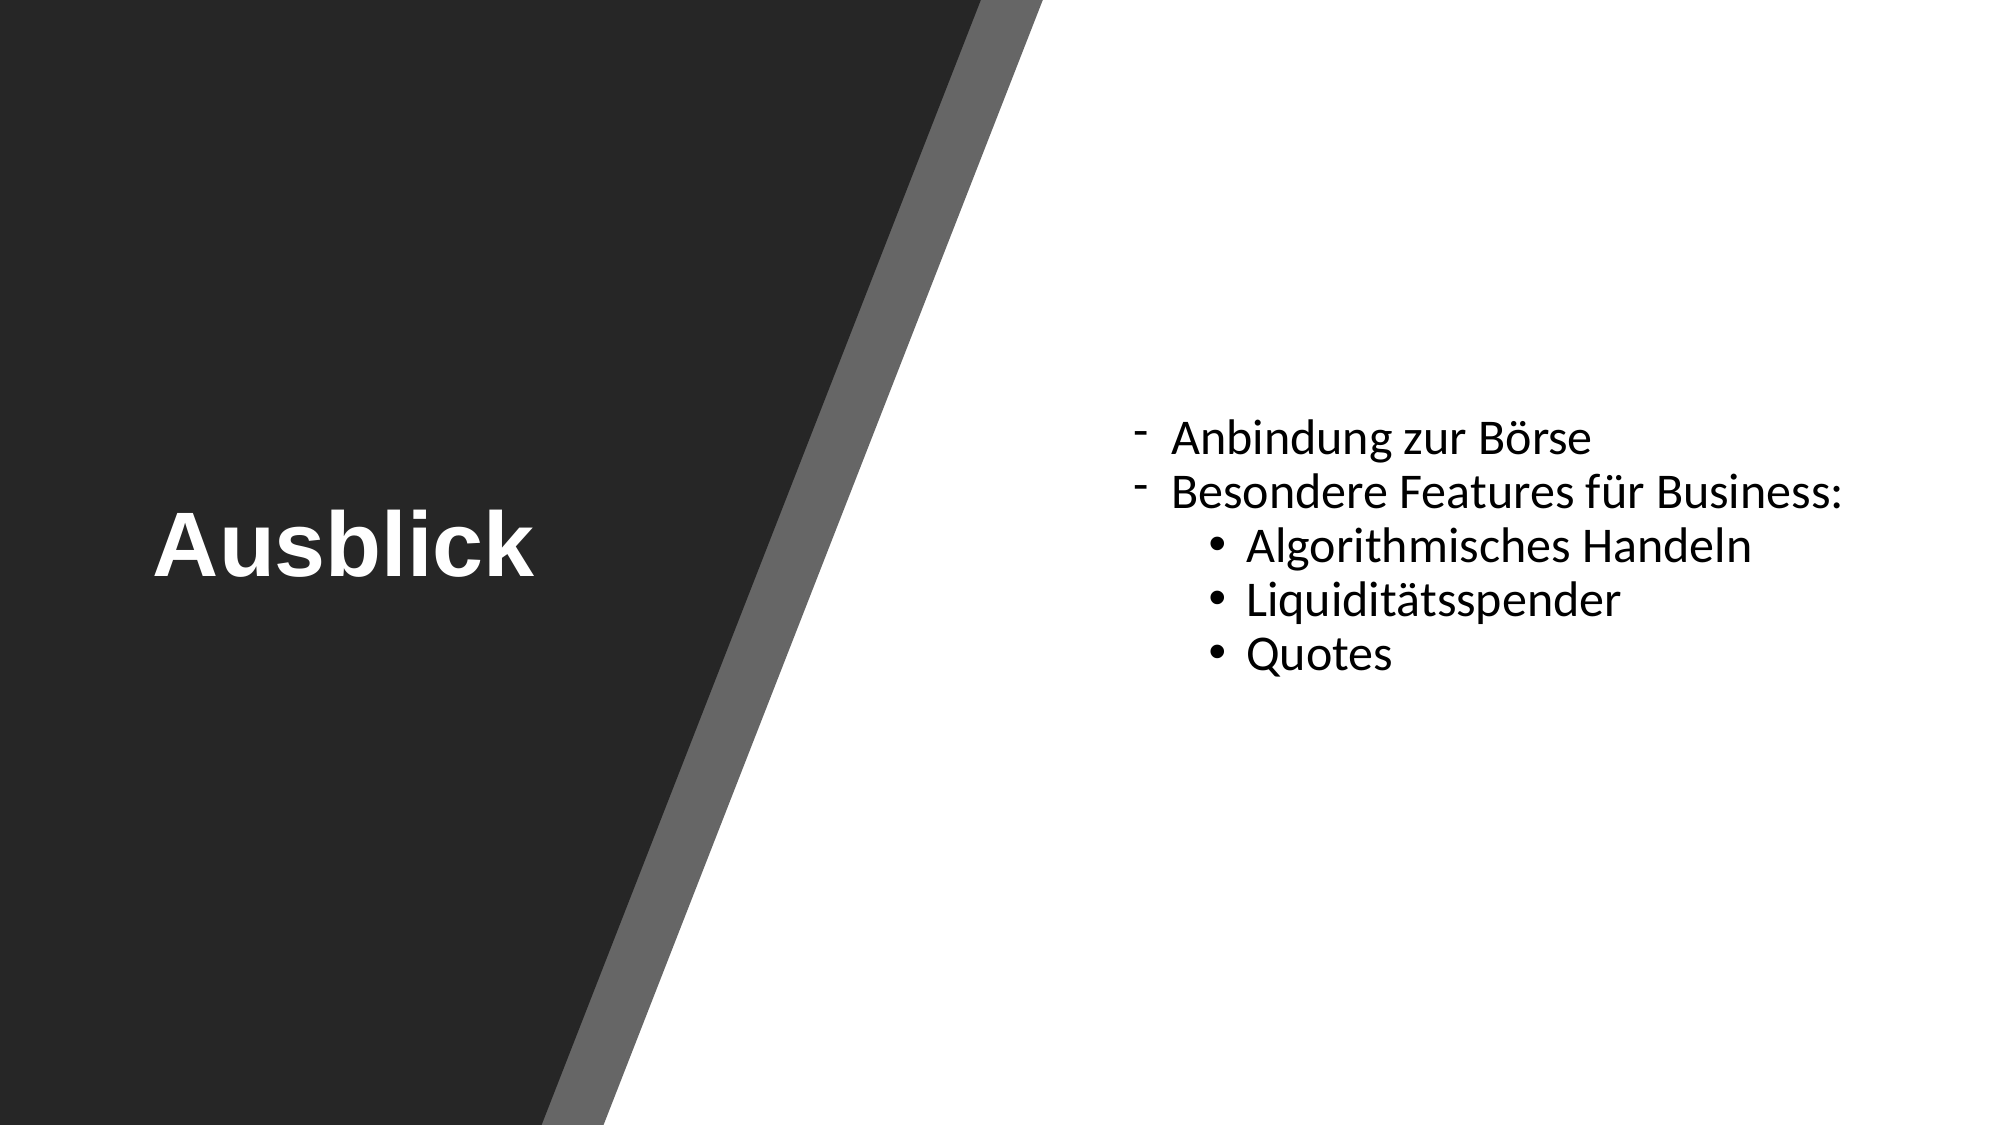

# Ausblick
Anbindung zur Börse
Besondere Features für Business:
Algorithmisches Handeln
Liquiditätsspender
Quotes